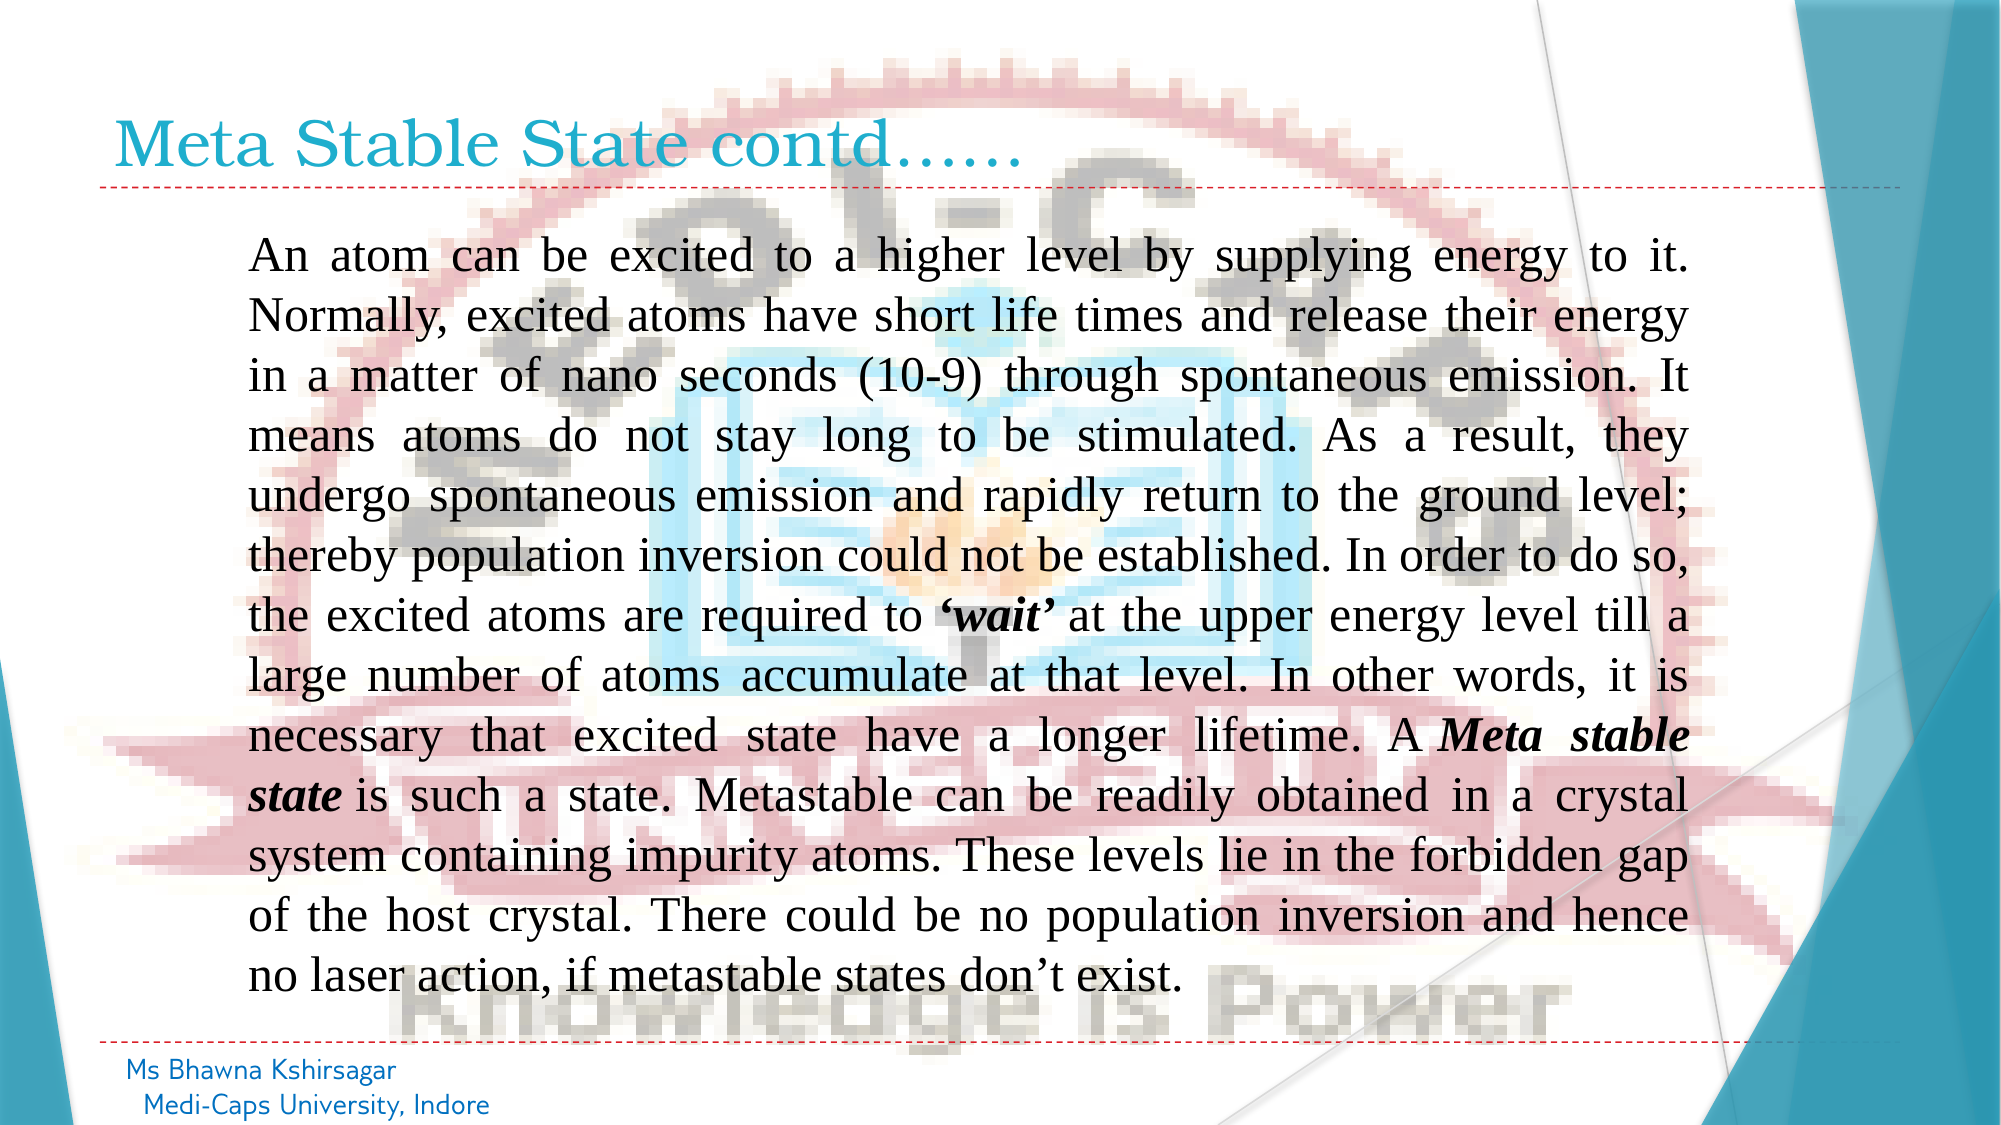

# Meta Stable State contd……
An atom can be excited to a higher level by supplying energy to it. Normally, excited atoms have short life times and release their energy in a matter of nano seconds (10-9) through spontaneous emission. It means atoms do not stay long to be stimulated. As a result, they undergo spontaneous emission and rapidly return to the ground level; thereby population inversion could not be established. In order to do so, the excited atoms are required to ‘wait’ at the upper energy level till a large number of atoms accumulate at that level. In other words, it is necessary that excited state have a longer lifetime. A Meta stable state is such a state. Metastable can be readily obtained in a crystal system containing impurity atoms. These levels lie in the forbidden gap of the host crystal. There could be no population inversion and hence no laser action, if metastable states don’t exist.
Ms Bhawna Kshirsagar 							                                            Medi-Caps University, Indore